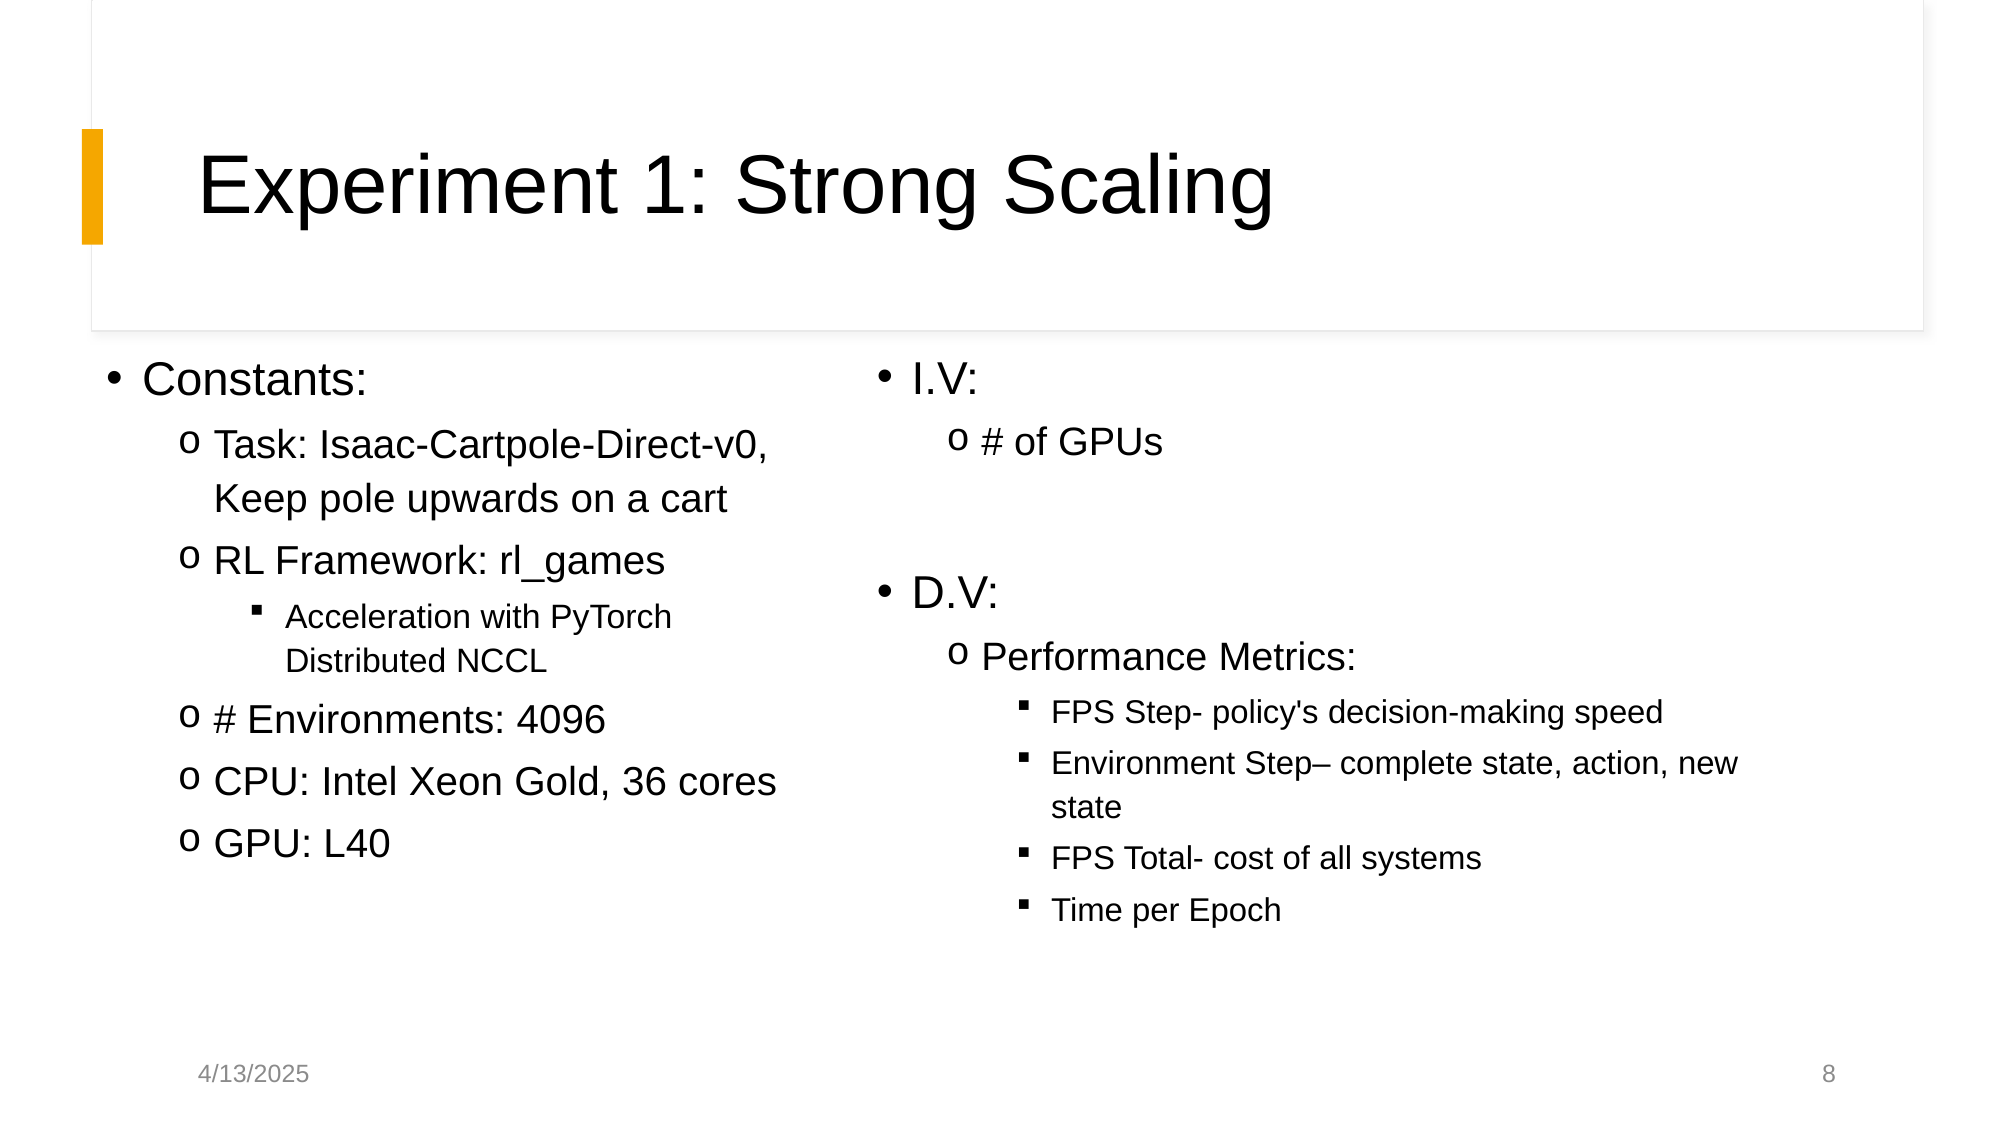

# Experiment 1: Strong Scaling
I.V:
# of GPUs

D.V:
Performance Metrics:
FPS Step- policy's decision-making speed
Environment Step– complete state, action, new state
FPS Total- cost of all systems
Time per Epoch

Constants:
Task: Isaac-Cartpole-Direct-v0, Keep pole upwards on a cart
RL Framework: rl_games
Acceleration with PyTorch Distributed NCCL
# Environments: 4096
CPU: Intel Xeon Gold, 36 cores
GPU: L40

4/13/2025

8